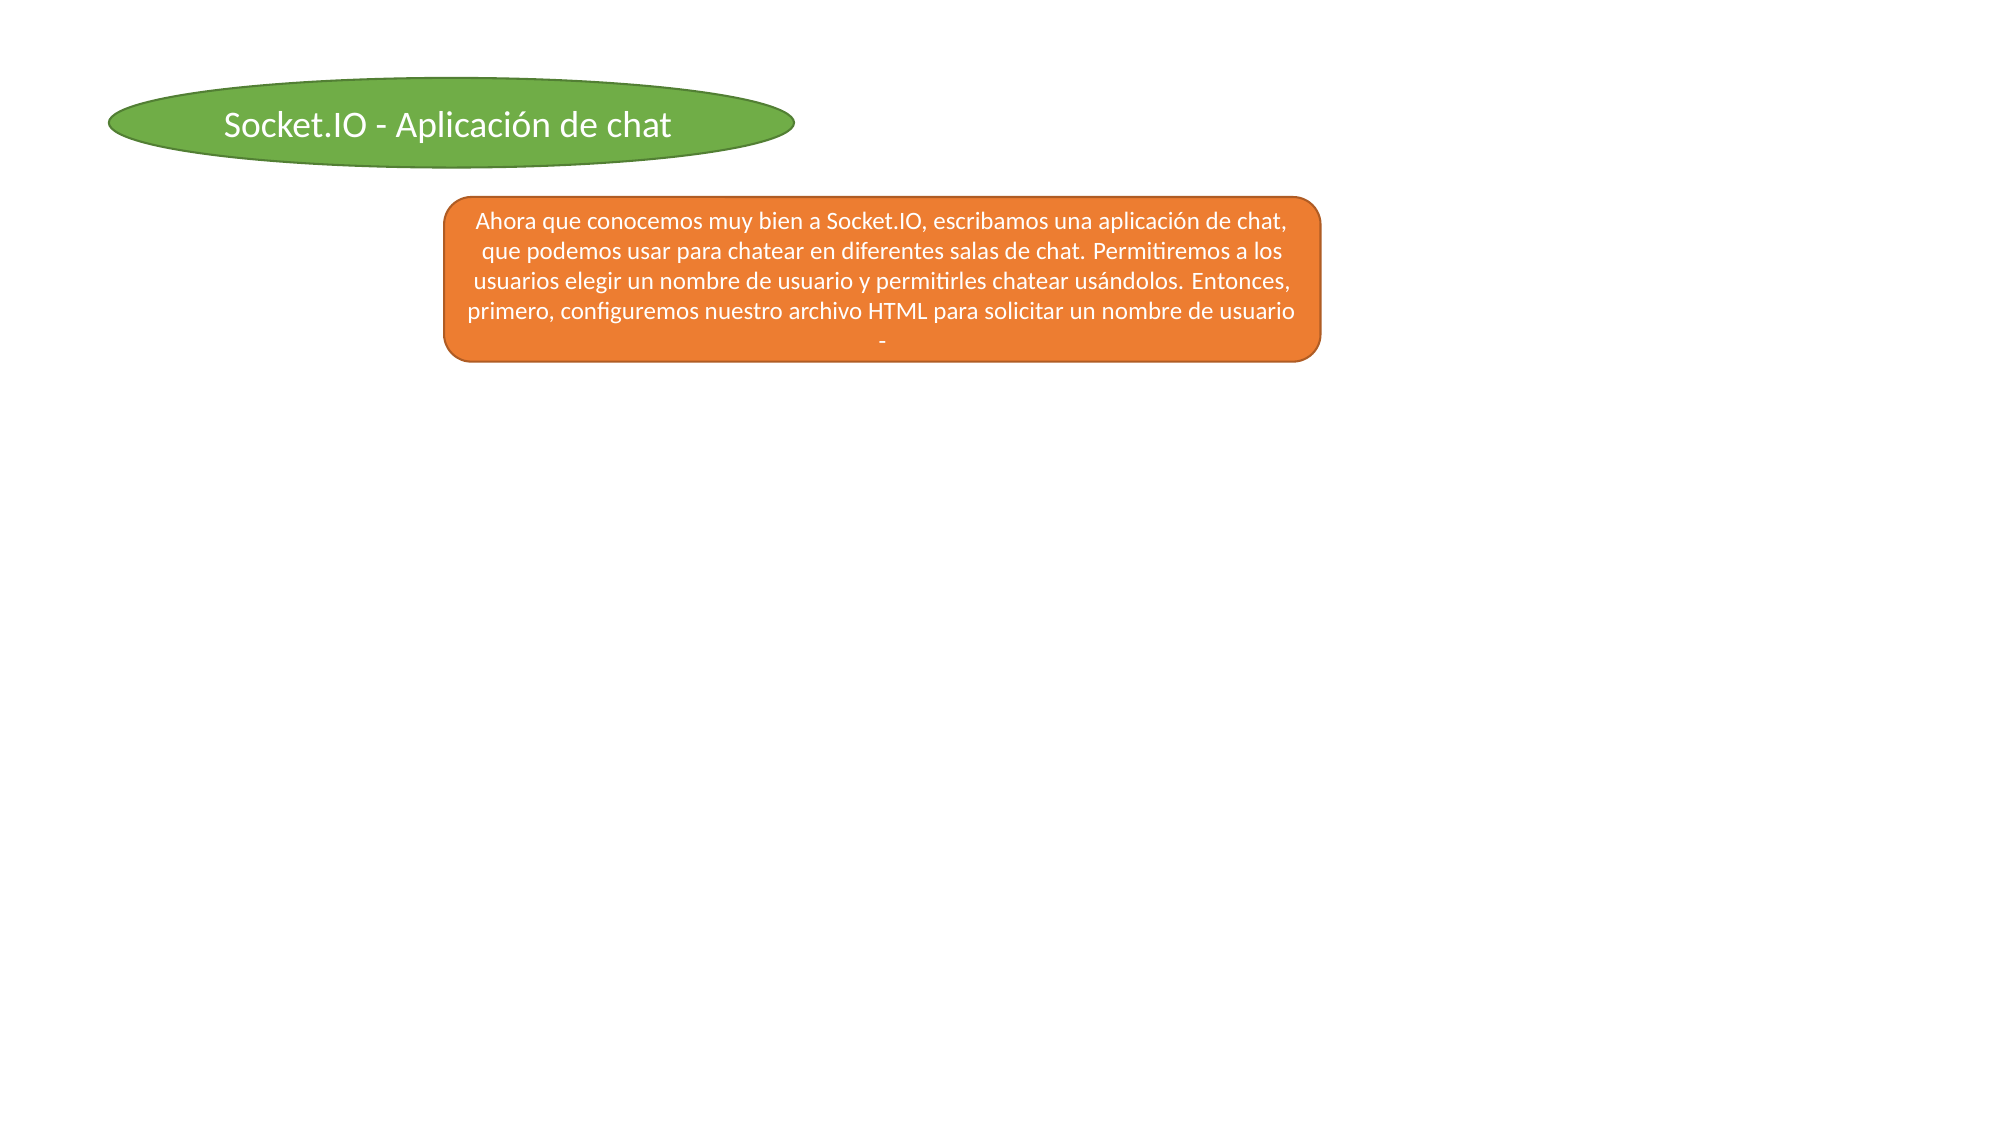

Socket.IO - Aplicación de chat
Ahora que conocemos muy bien a Socket.IO, escribamos una aplicación de chat, que podemos usar para chatear en diferentes salas de chat. Permitiremos a los usuarios elegir un nombre de usuario y permitirles chatear usándolos. Entonces, primero, configuremos nuestro archivo HTML para solicitar un nombre de usuario -